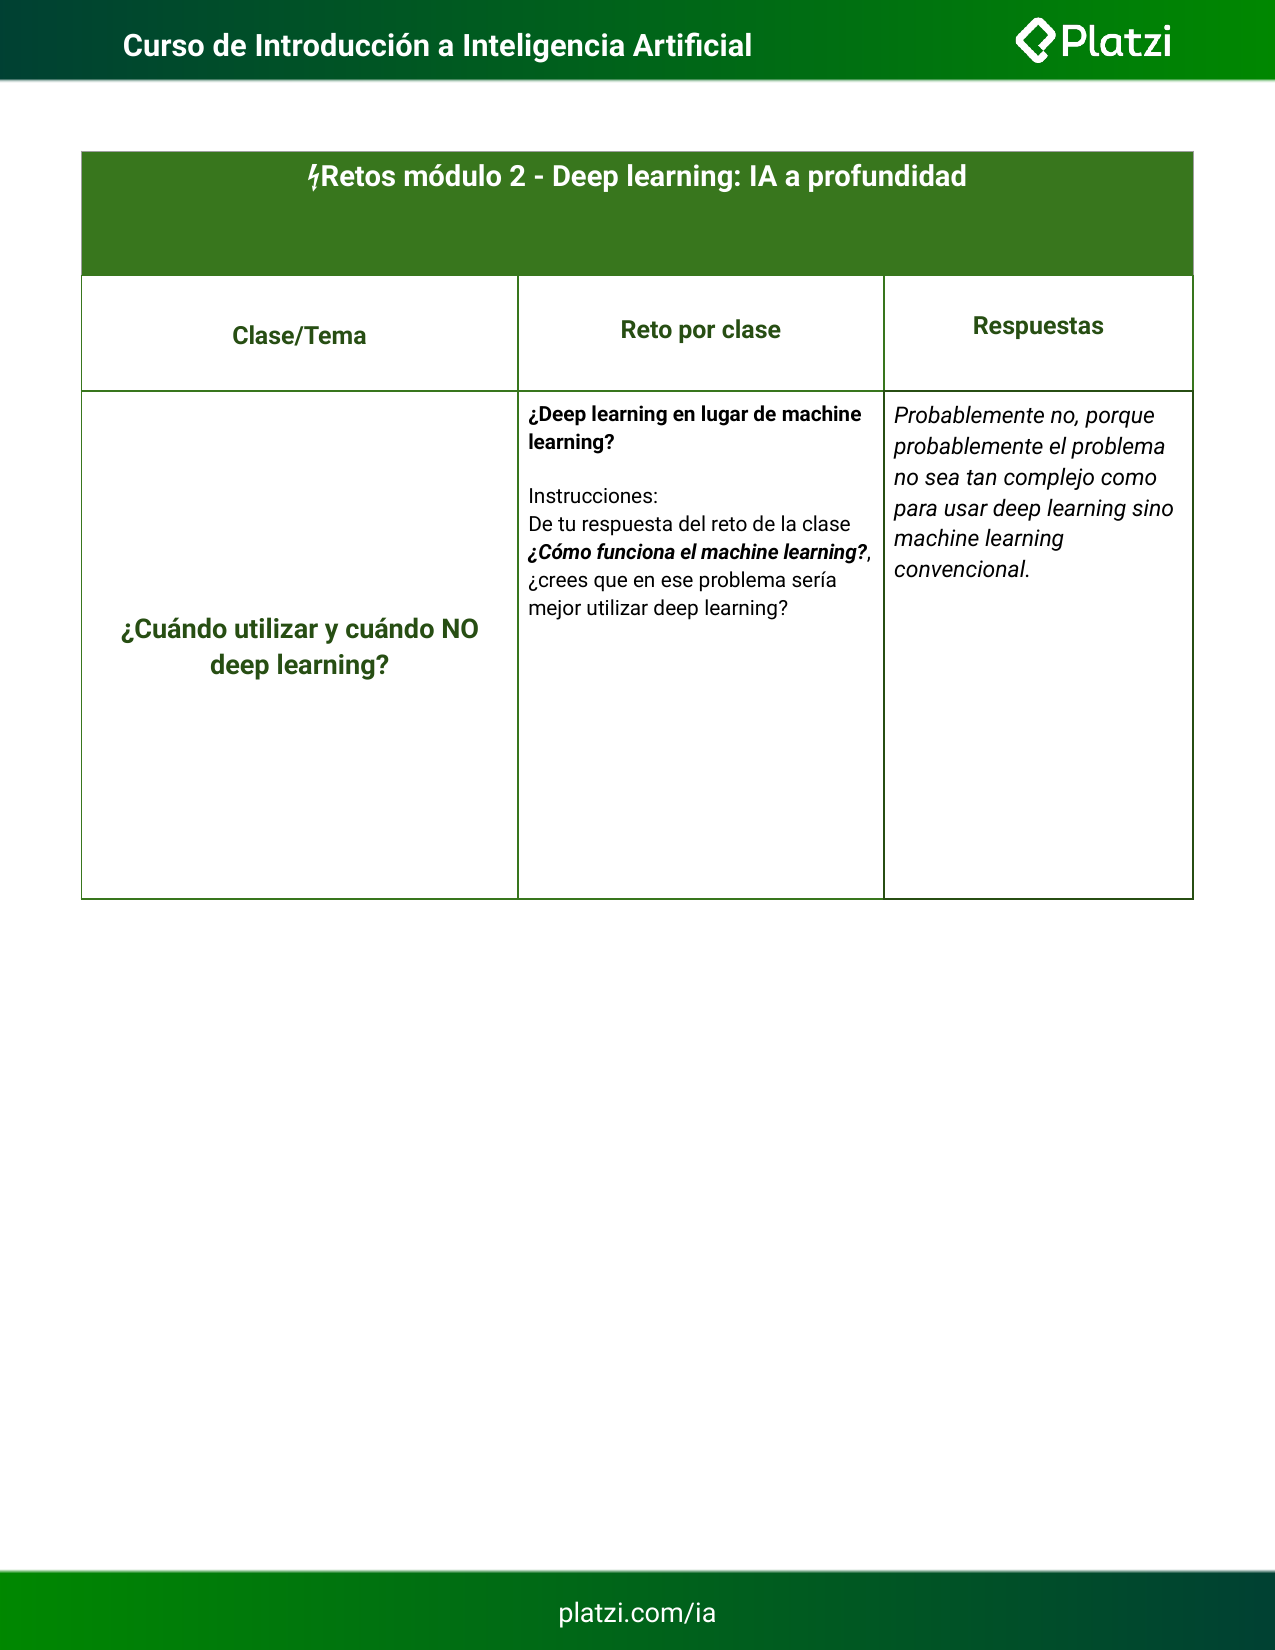

Curso de Introducción a Inteligencia Artificial
| ⚡Retos módulo 2 - Deep learning: IA a profundidad |  |  |
| --- | --- | --- |
| Clase/Tema | Reto por clase | Respuestas |
| ¿Cuándo utilizar y cuándo NO deep learning? | ¿Deep learning en lugar de machine learning? Instrucciones: De tu respuesta del reto de la clase ¿Cómo funciona el machine learning?, ¿crees que en ese problema sería mejor utilizar deep learning? | Probablemente no, porque probablemente el problema no sea tan complejo como para usar deep learning sino machine learning convencional. |
# platzi.com/ia